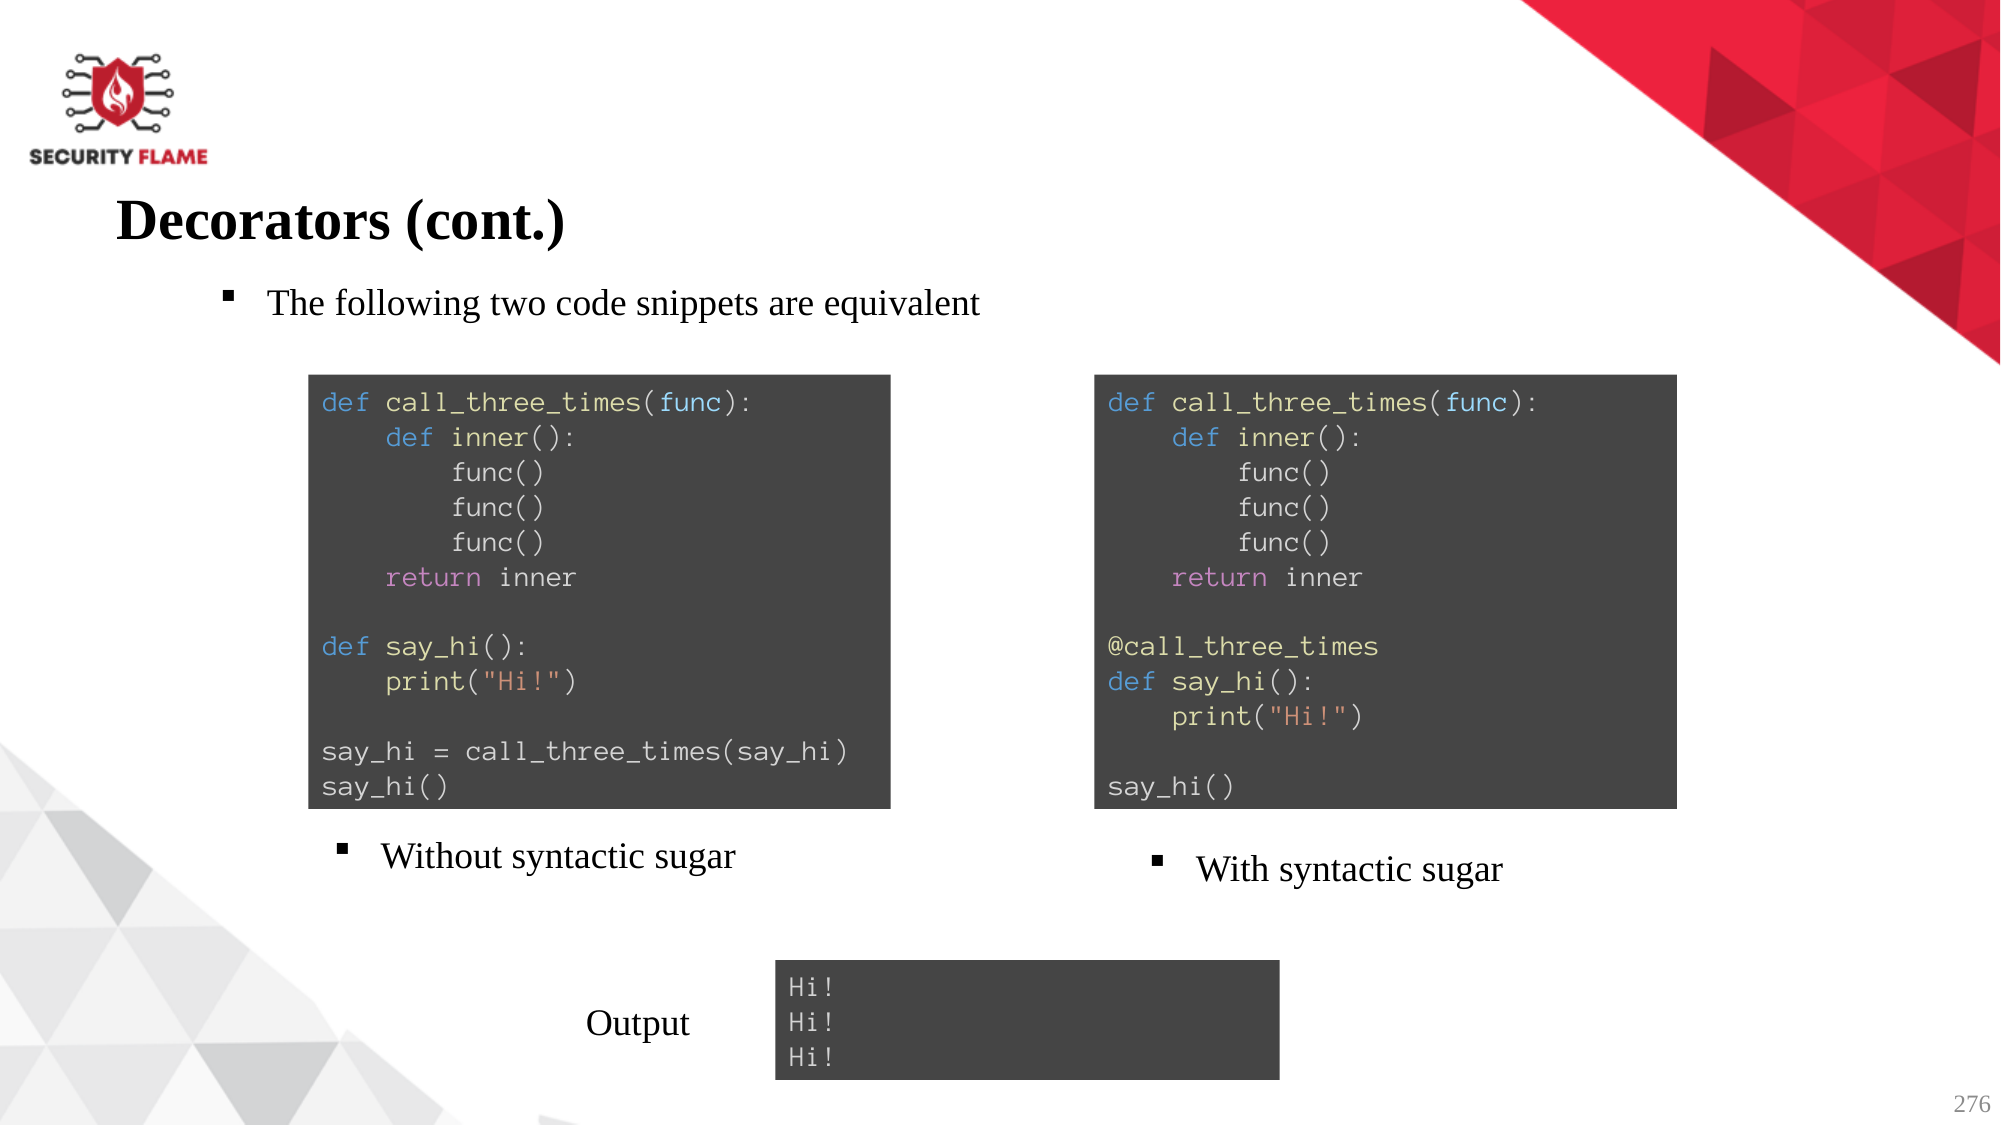

Decorators (cont.)
The following two code snippets are equivalent
def call_three_times(func):
    def inner():
        func()
        func()
        func()
    return inner
def say_hi():
    print("Hi!")
say_hi = call_three_times(say_hi)
say_hi()
def call_three_times(func):
    def inner():
        func()
        func()
        func()
    return inner
@call_three_times
def say_hi():
    print("Hi!")
say_hi()
Without syntactic sugar
With syntactic sugar
Hi!
Hi!
Hi!
Output
276